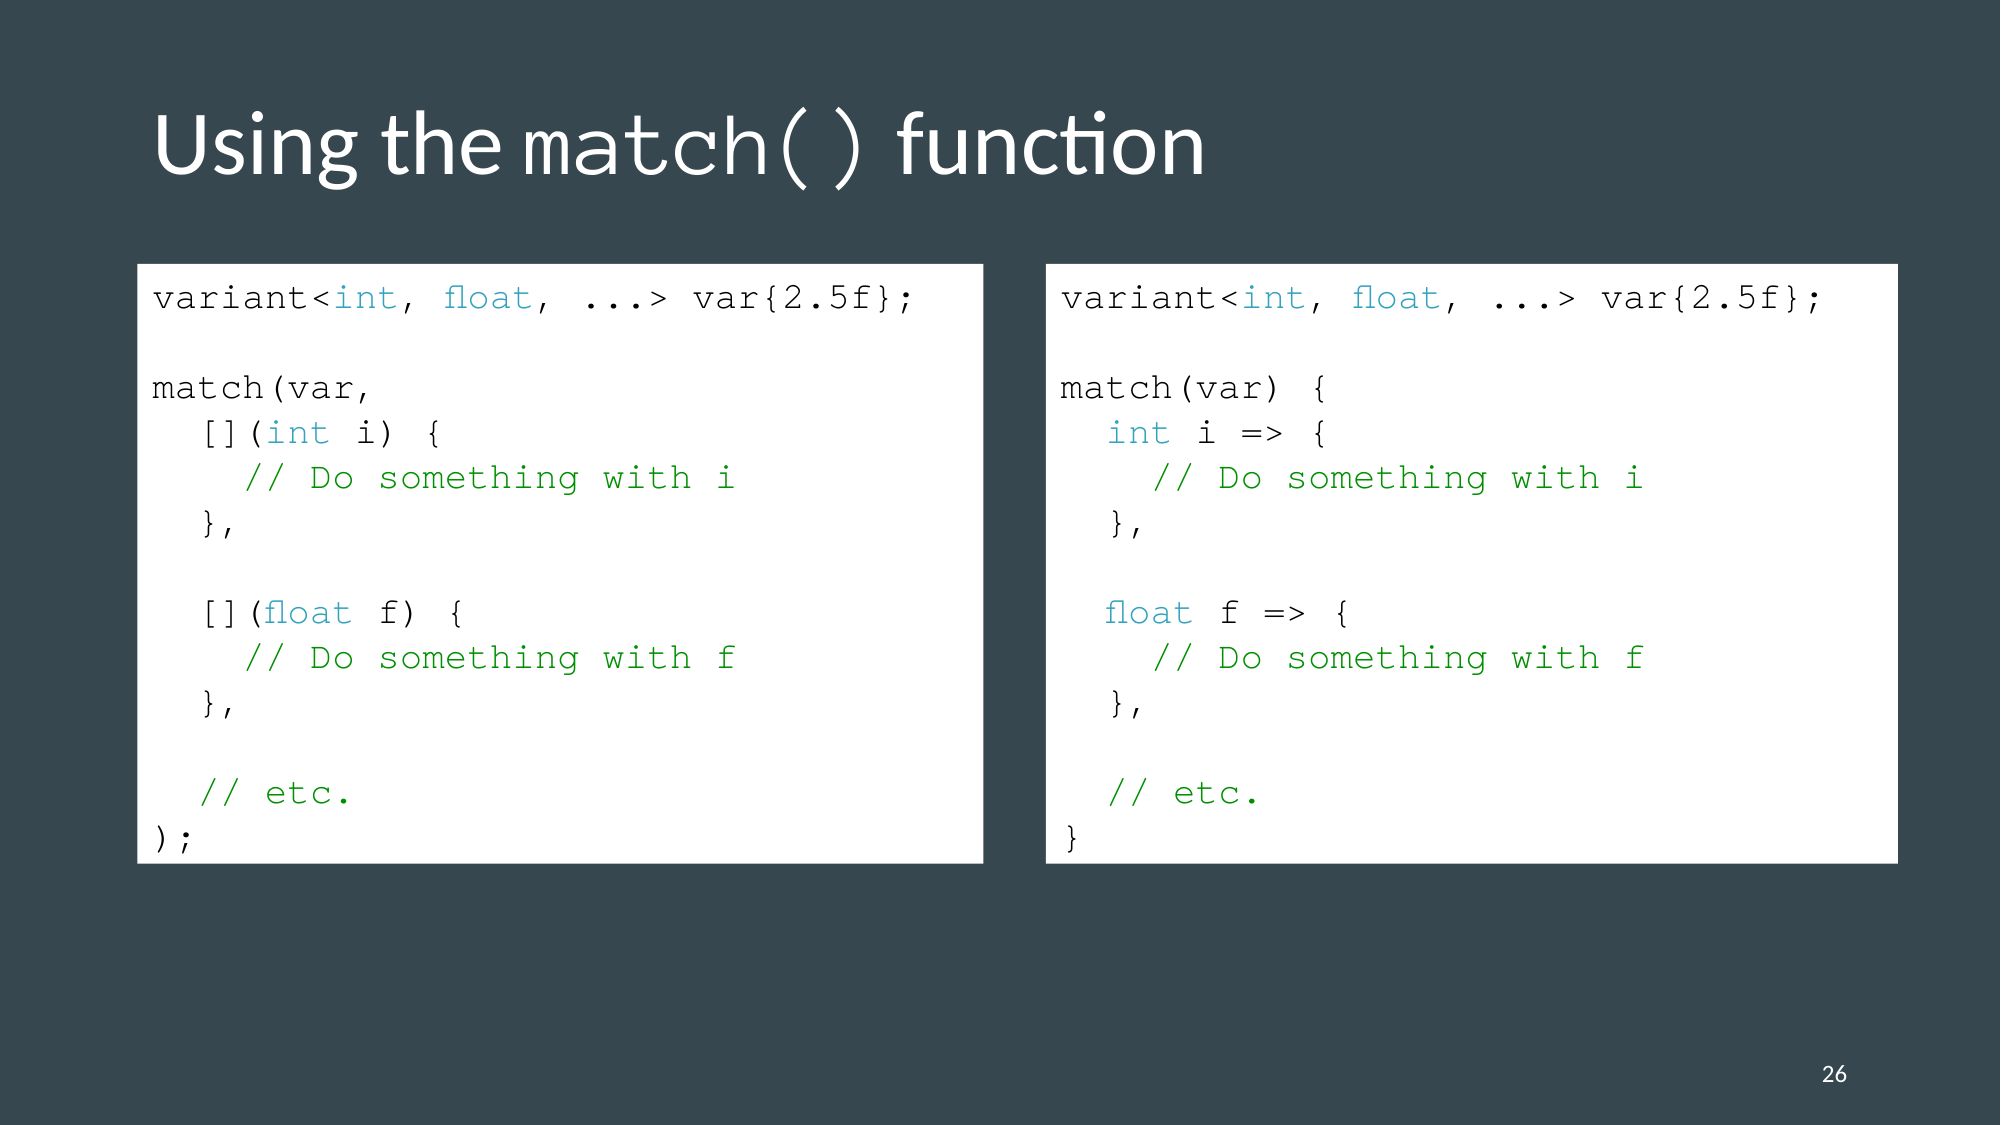

# Using the match() function
variant<int, float, ...> var{2.5f};

match(var,
  [](int i) {
    // Do something with i
  },

  [](float f) {
    // Do something with f
  },

  // etc.
);
variant<int, float, ...> var{2.5f};

match(var) {
  int i => {
    // Do something with i
  },

  float f => {
    // Do something with f
  },

  // etc.
}
26